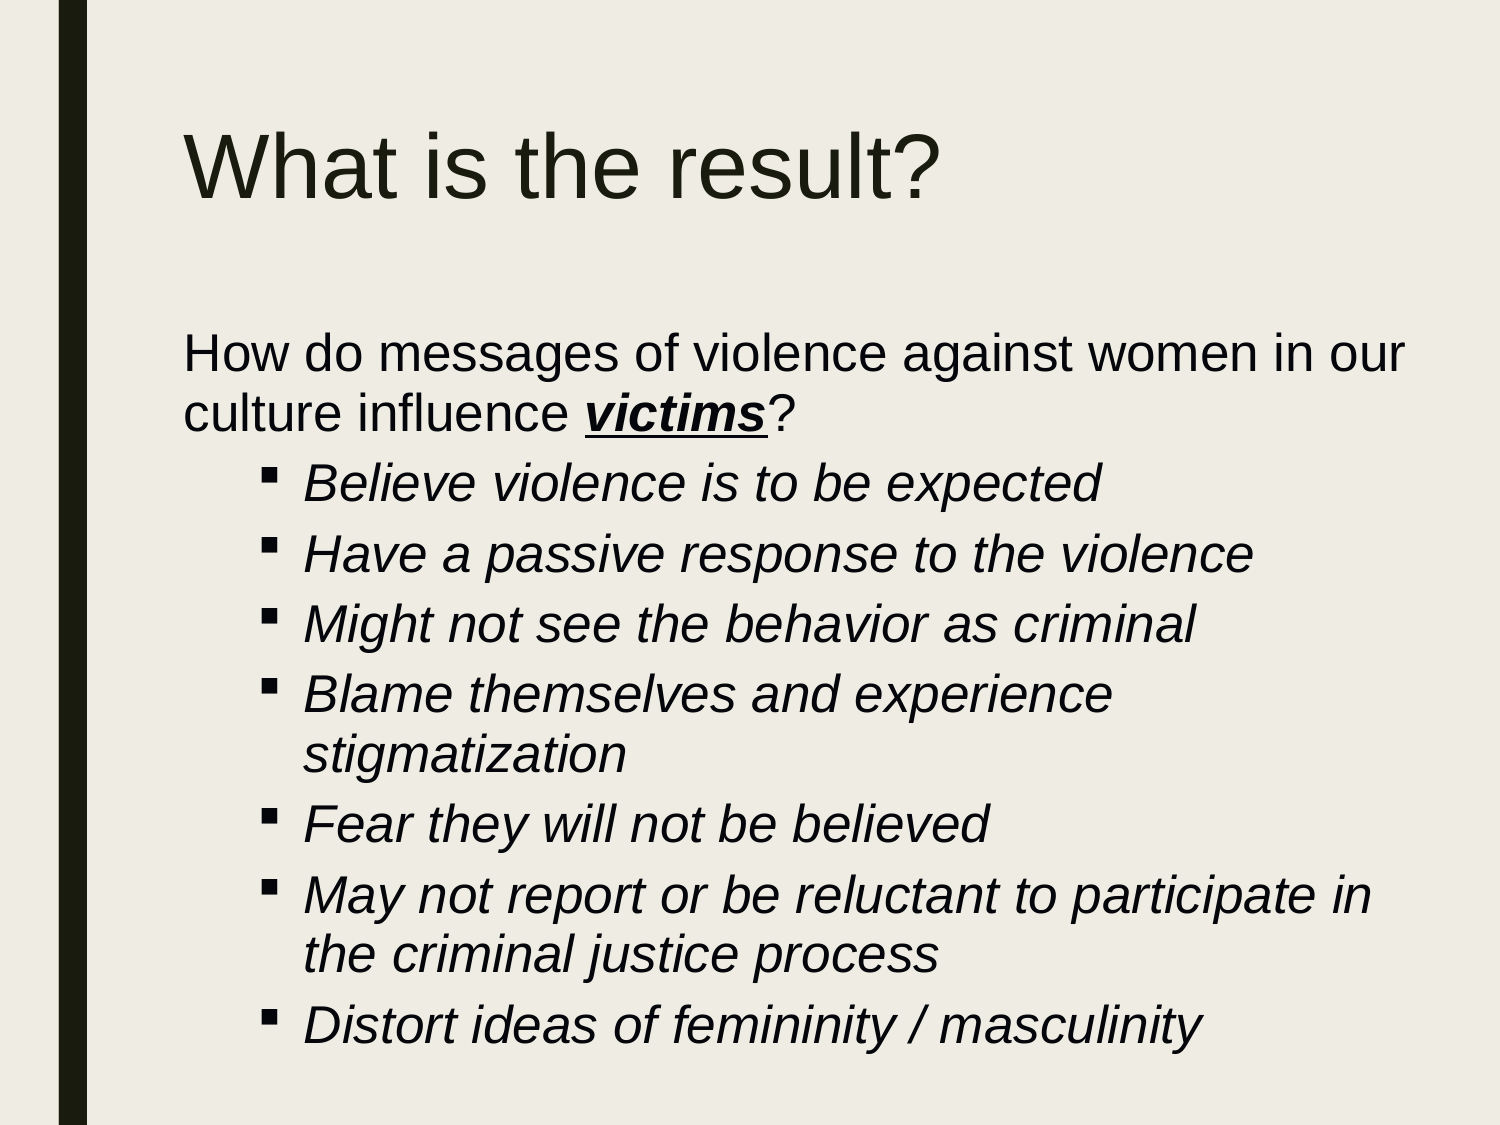

# What is the result?
How do messages of violence against women in our culture influence victims?
Believe violence is to be expected
Have a passive response to the violence
Might not see the behavior as criminal
Blame themselves and experience stigmatization
Fear they will not be believed
May not report or be reluctant to participate in the criminal justice process
Distort ideas of femininity / masculinity